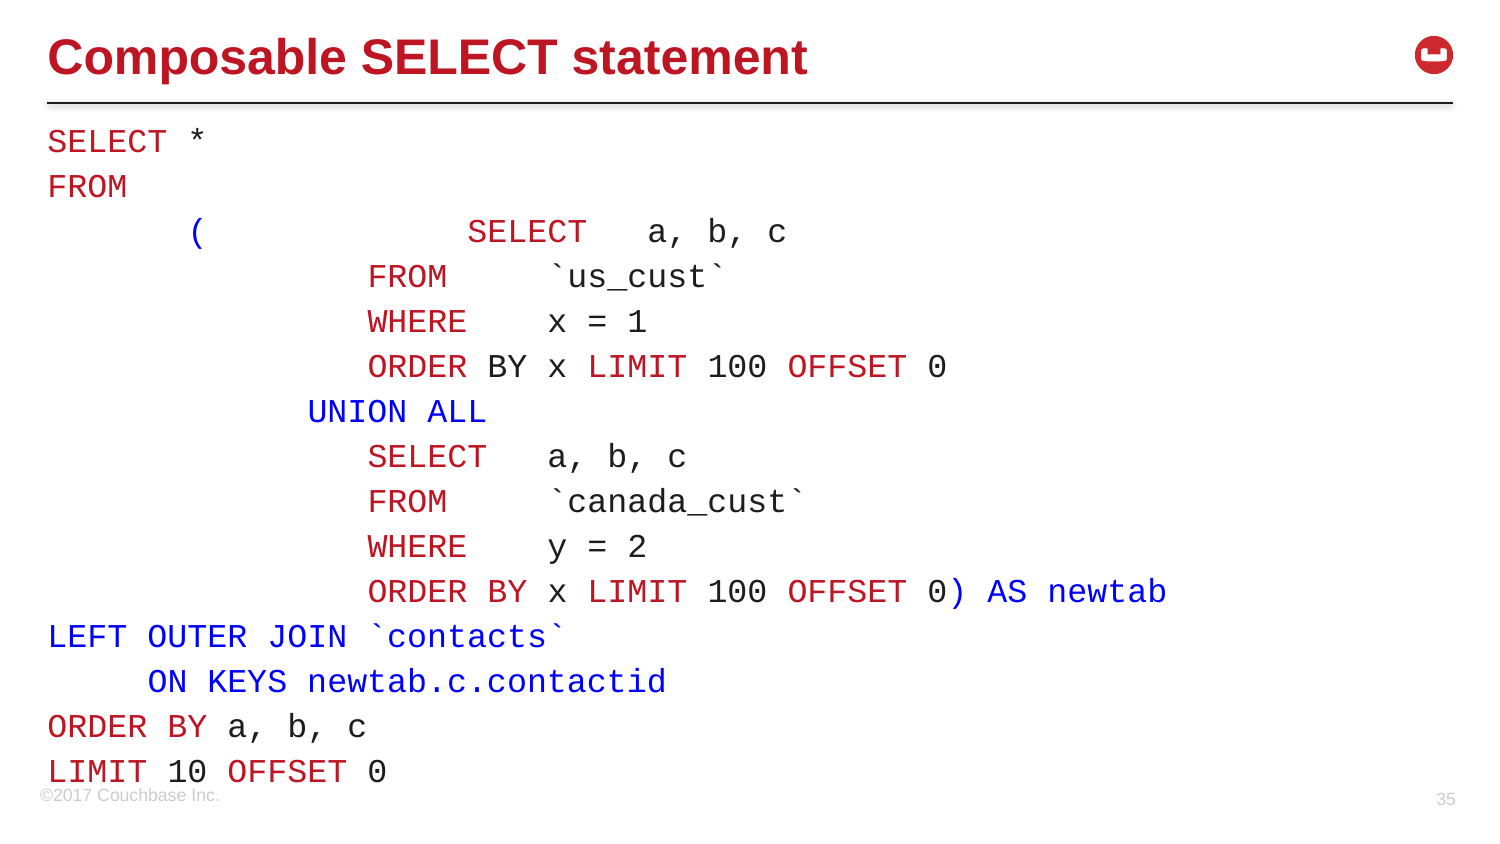

# Composable SELECT statement
SELECT *
FROM
       ( 		   SELECT   a, b, c
                FROM     `us_cust`
                WHERE    x = 1
                ORDER BY x LIMIT 100 OFFSET 0
             UNION ALL
                SELECT   a, b, c
                FROM     `canada_cust`
                WHERE    y = 2
                ORDER BY x LIMIT 100 OFFSET 0) AS newtab
LEFT OUTER JOIN `contacts`
     ON KEYS newtab.c.contactid
ORDER BY a, b, c
LIMIT 10 OFFSET 0